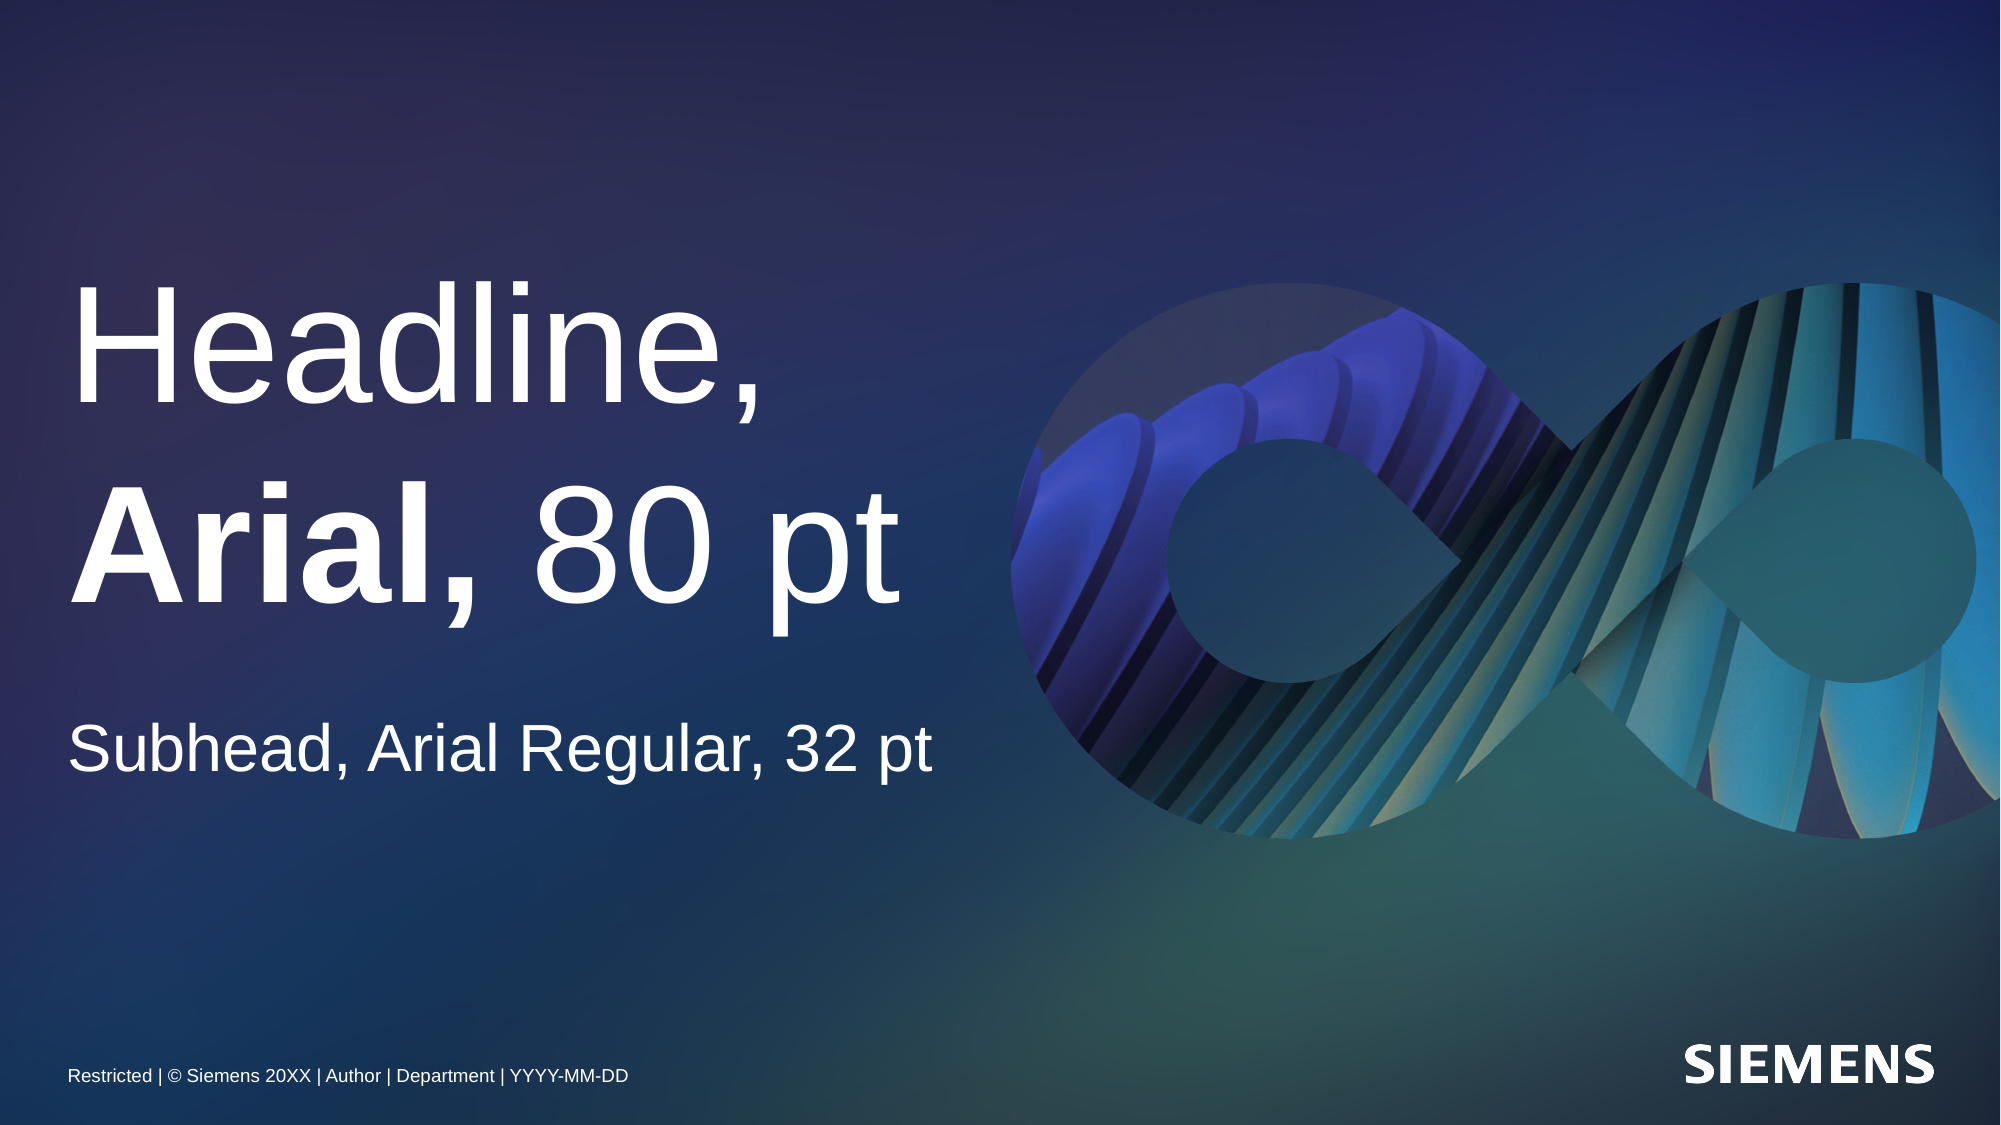

# Headline, Arial, 80 pt
Subhead, Arial Regular, 32 pt
Restricted | © Siemens 20XX | Author | Department | YYYY-MM-DD